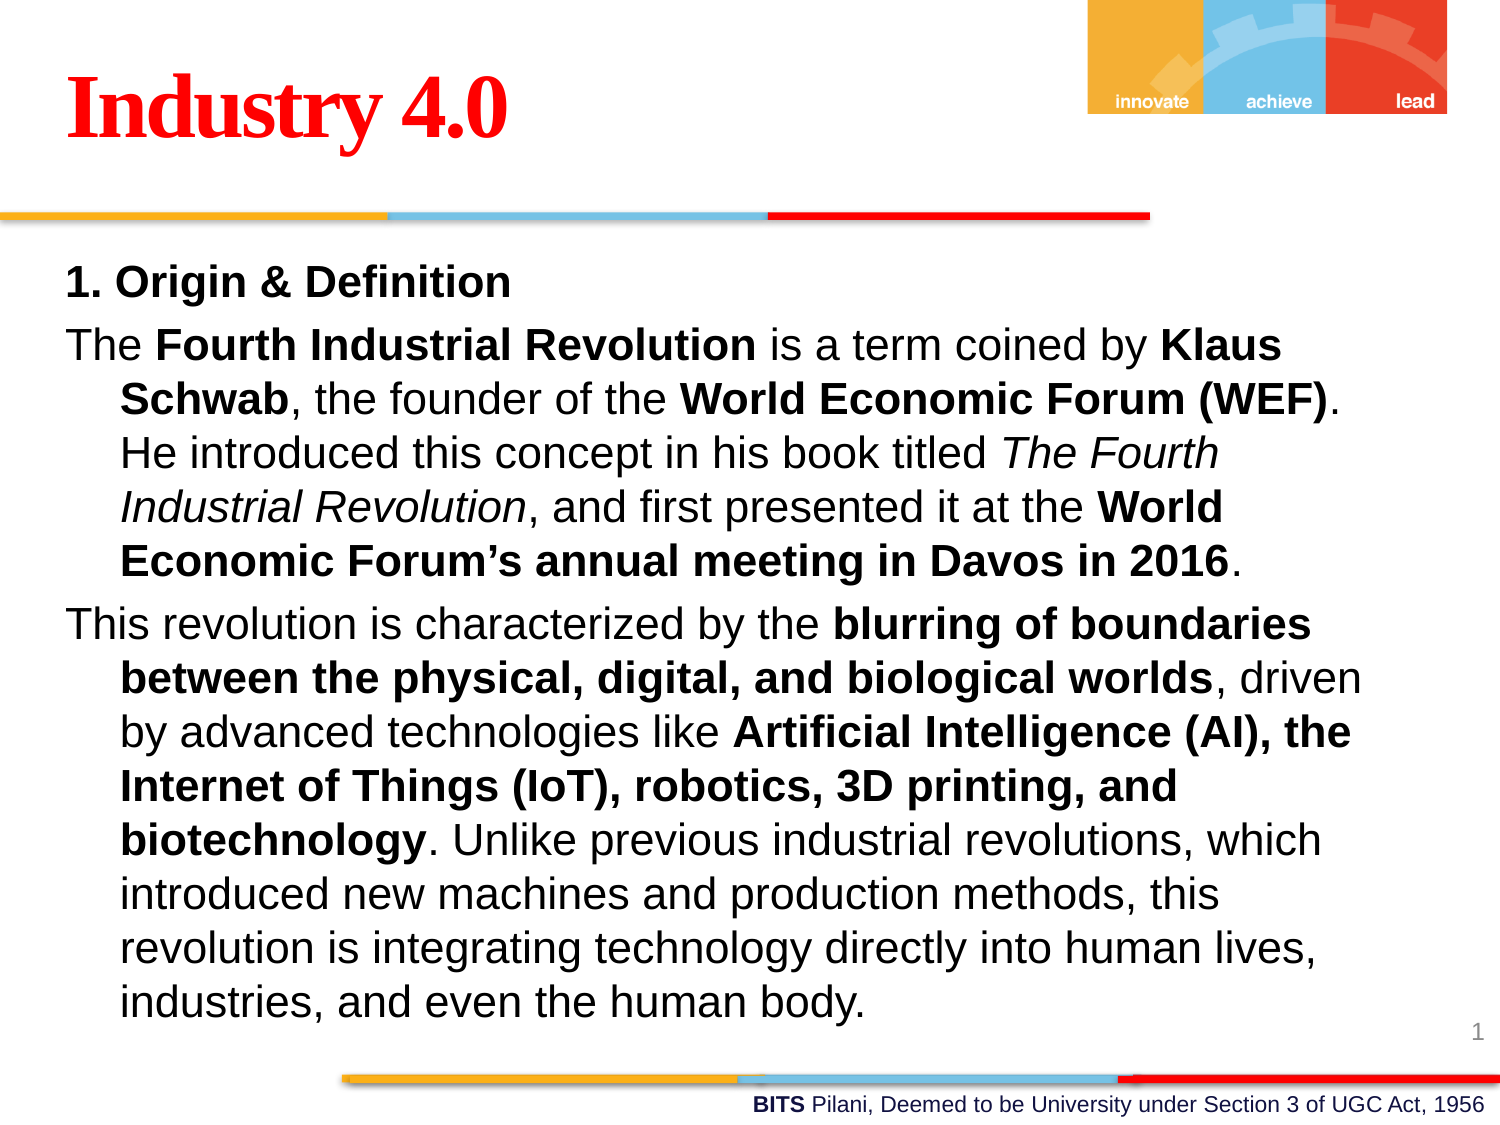

Industry 4.0
1. Origin & Definition
The Fourth Industrial Revolution is a term coined by Klaus Schwab, the founder of the World Economic Forum (WEF). He introduced this concept in his book titled The Fourth Industrial Revolution, and first presented it at the World Economic Forum’s annual meeting in Davos in 2016.
This revolution is characterized by the blurring of boundaries between the physical, digital, and biological worlds, driven by advanced technologies like Artificial Intelligence (AI), the Internet of Things (IoT), robotics, 3D printing, and biotechnology. Unlike previous industrial revolutions, which introduced new machines and production methods, this revolution is integrating technology directly into human lives, industries, and even the human body.

1